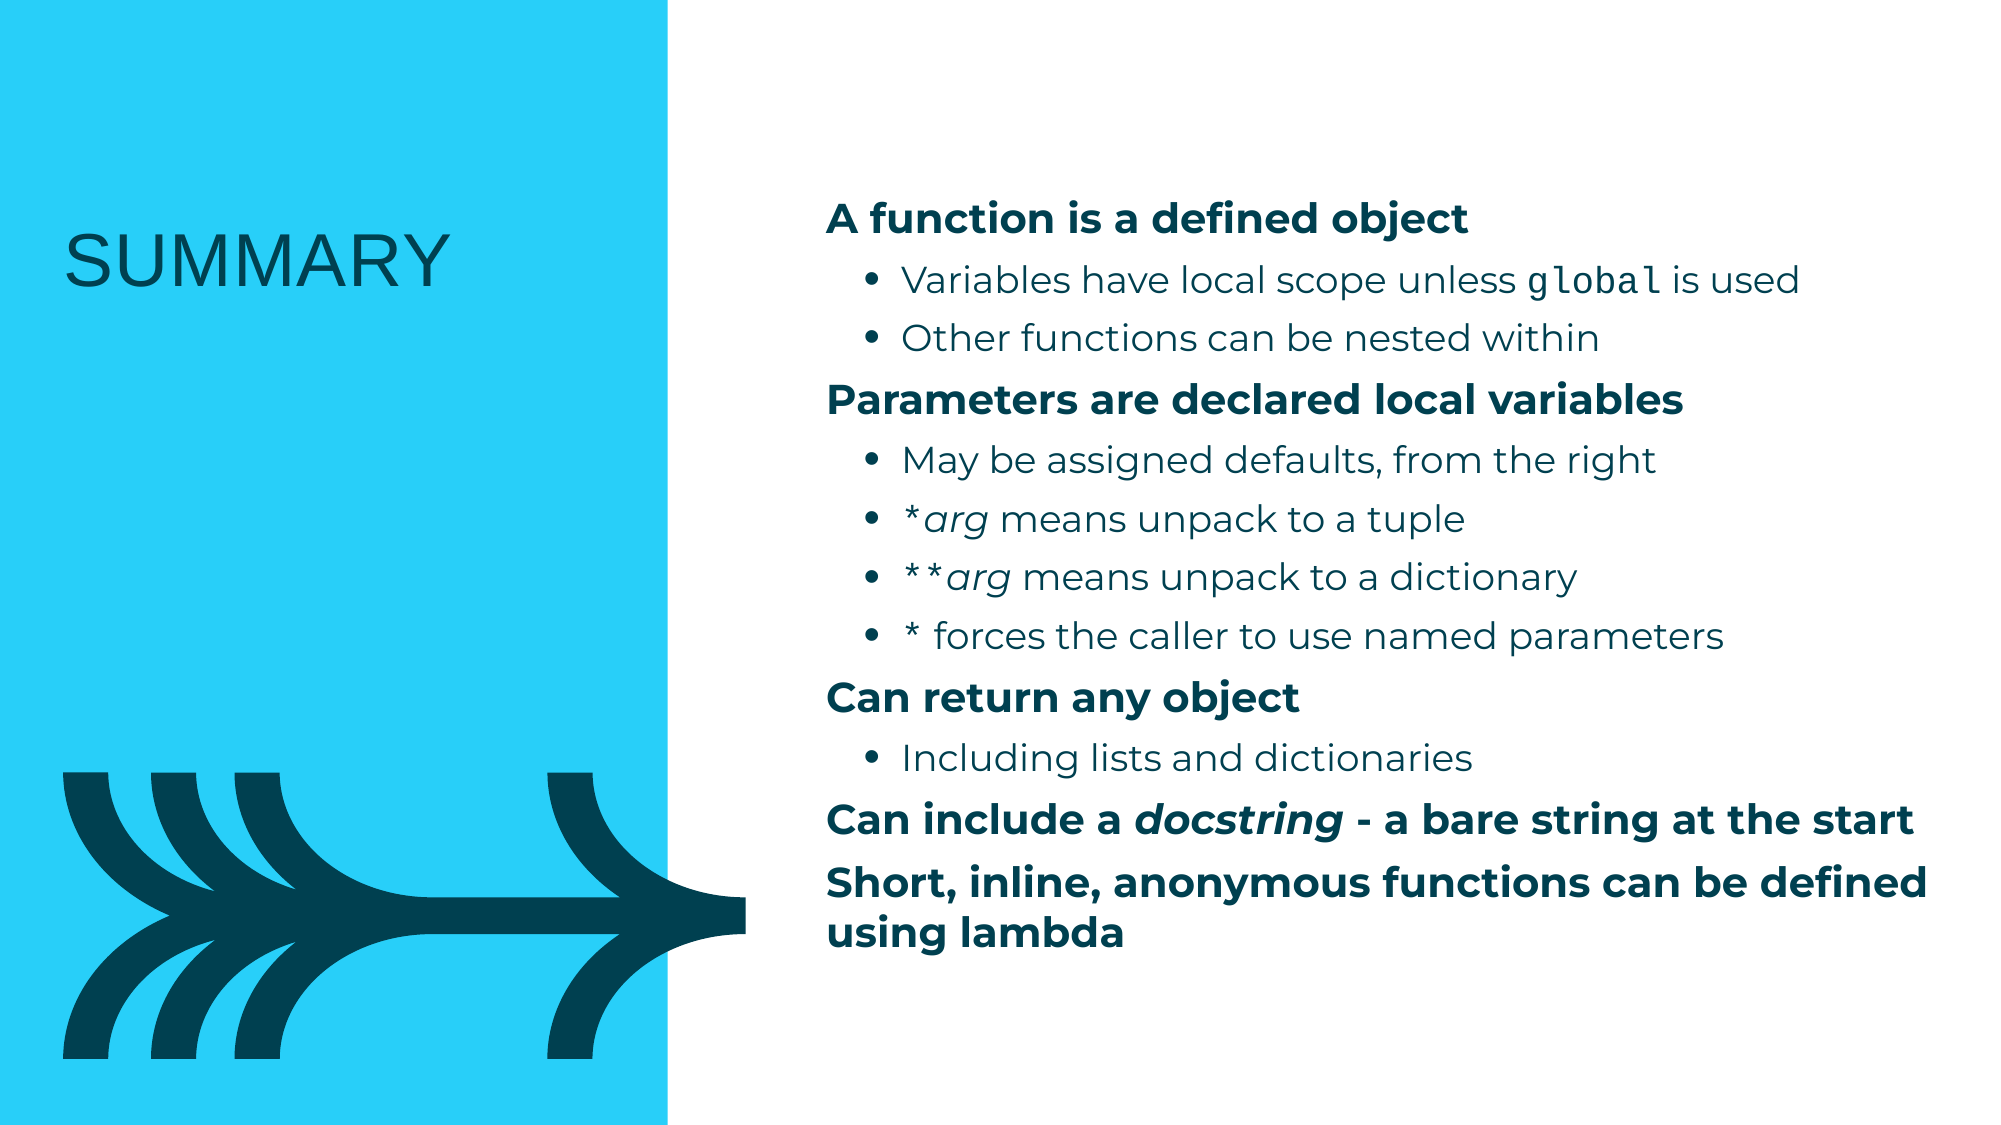

A function is a defined object
Variables have local scope unless global is used
Other functions can be nested within
Parameters are declared local variables
May be assigned defaults, from the right
*arg means unpack to a tuple
**arg means unpack to a dictionary
* forces the caller to use named parameters
Can return any object
Including lists and dictionaries
Can include a docstring - a bare string at the start
Short, inline, anonymous functions can be defined using lambda

Summary